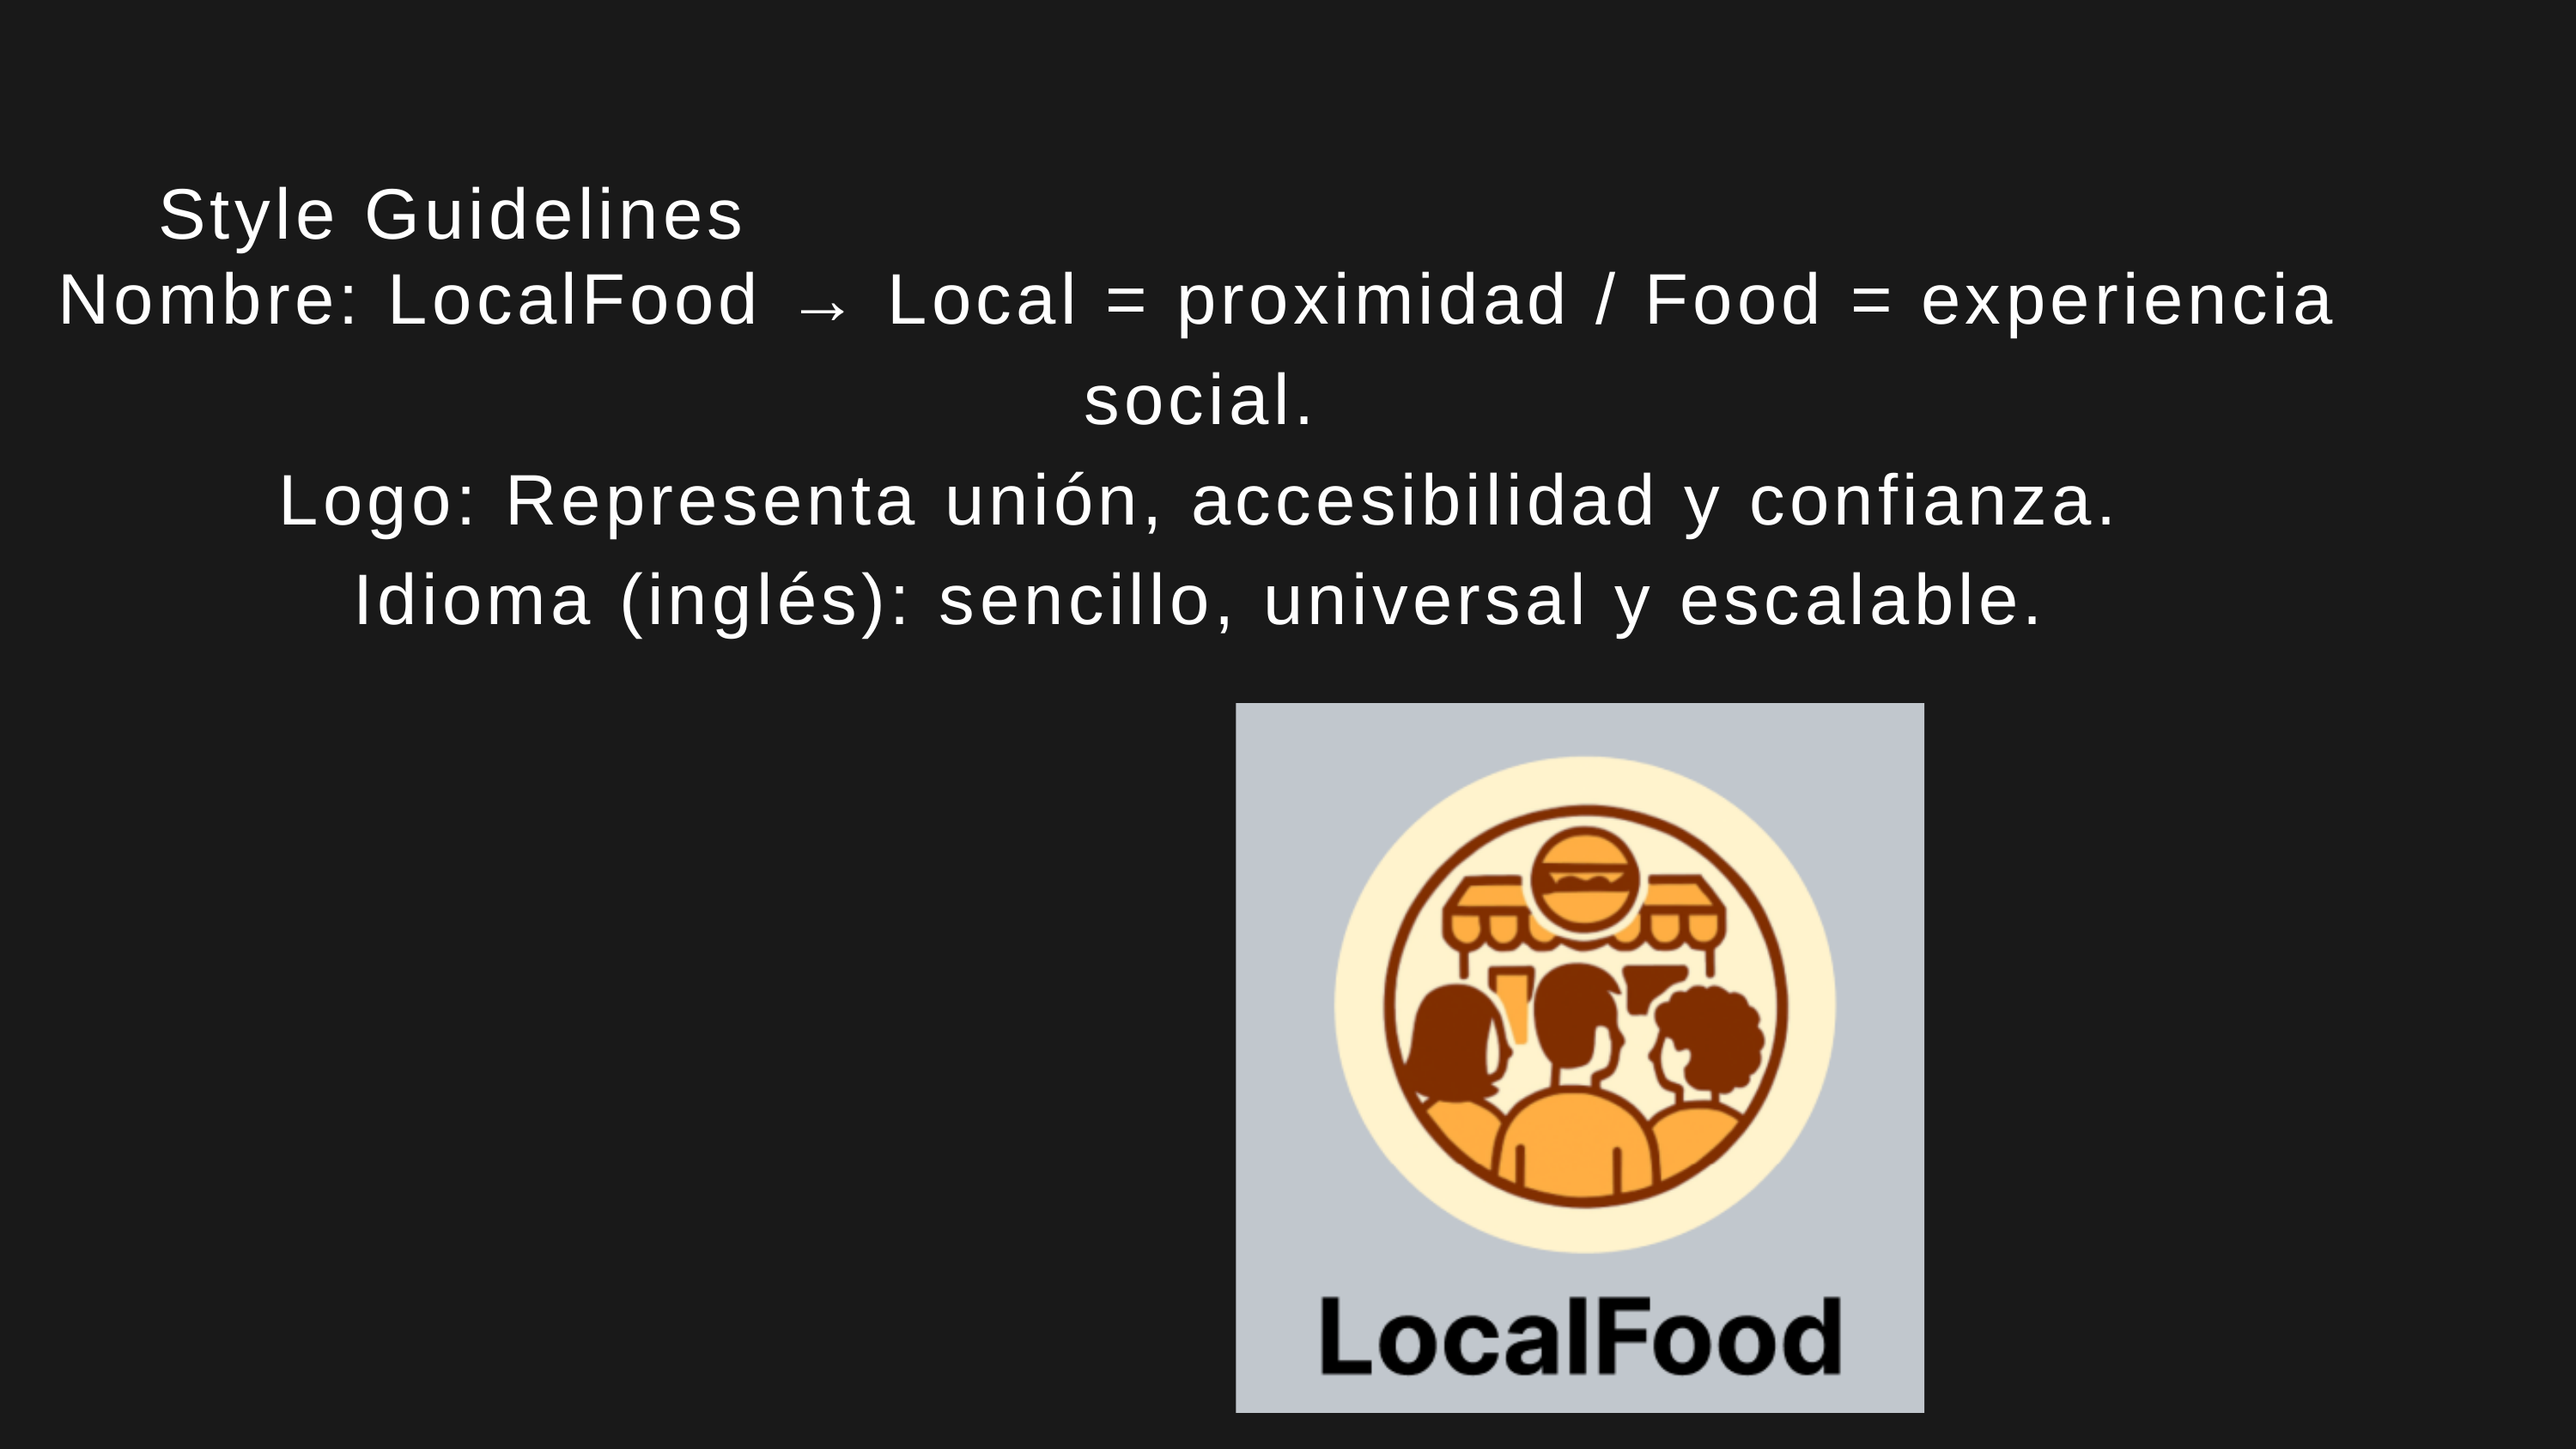

Style Guidelines
Nombre: LocalFood → Local = proximidad / Food = experiencia social.
Logo: Representa unión, accesibilidad y confianza.
Idioma (inglés): sencillo, universal y escalable.